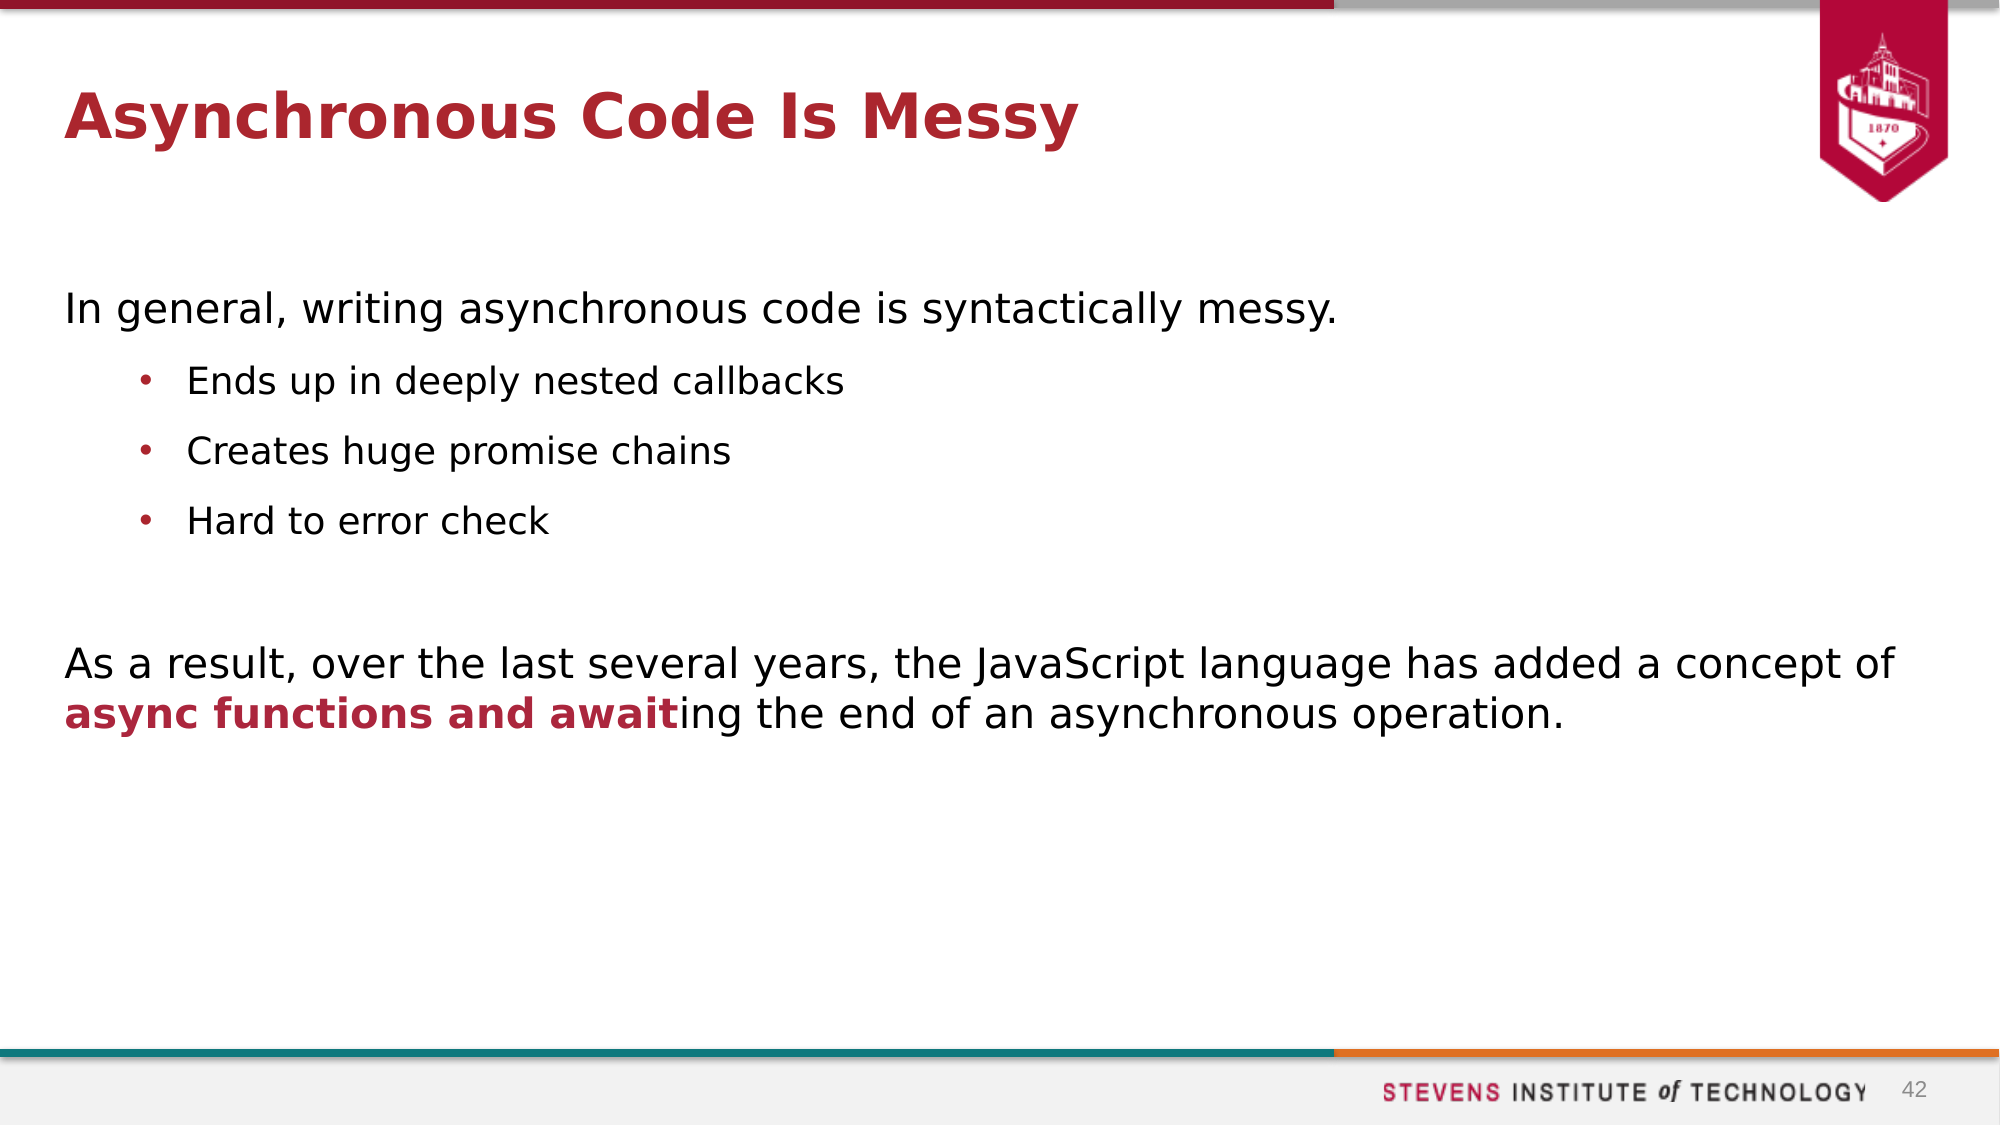

# Asynchronous Code Is Messy
In general, writing asynchronous code is syntactically messy.
Ends up in deeply nested callbacks
Creates huge promise chains
Hard to error check

As a result, over the last several years, the JavaScript language has added a concept of async functions and awaiting the end of an asynchronous operation.
42